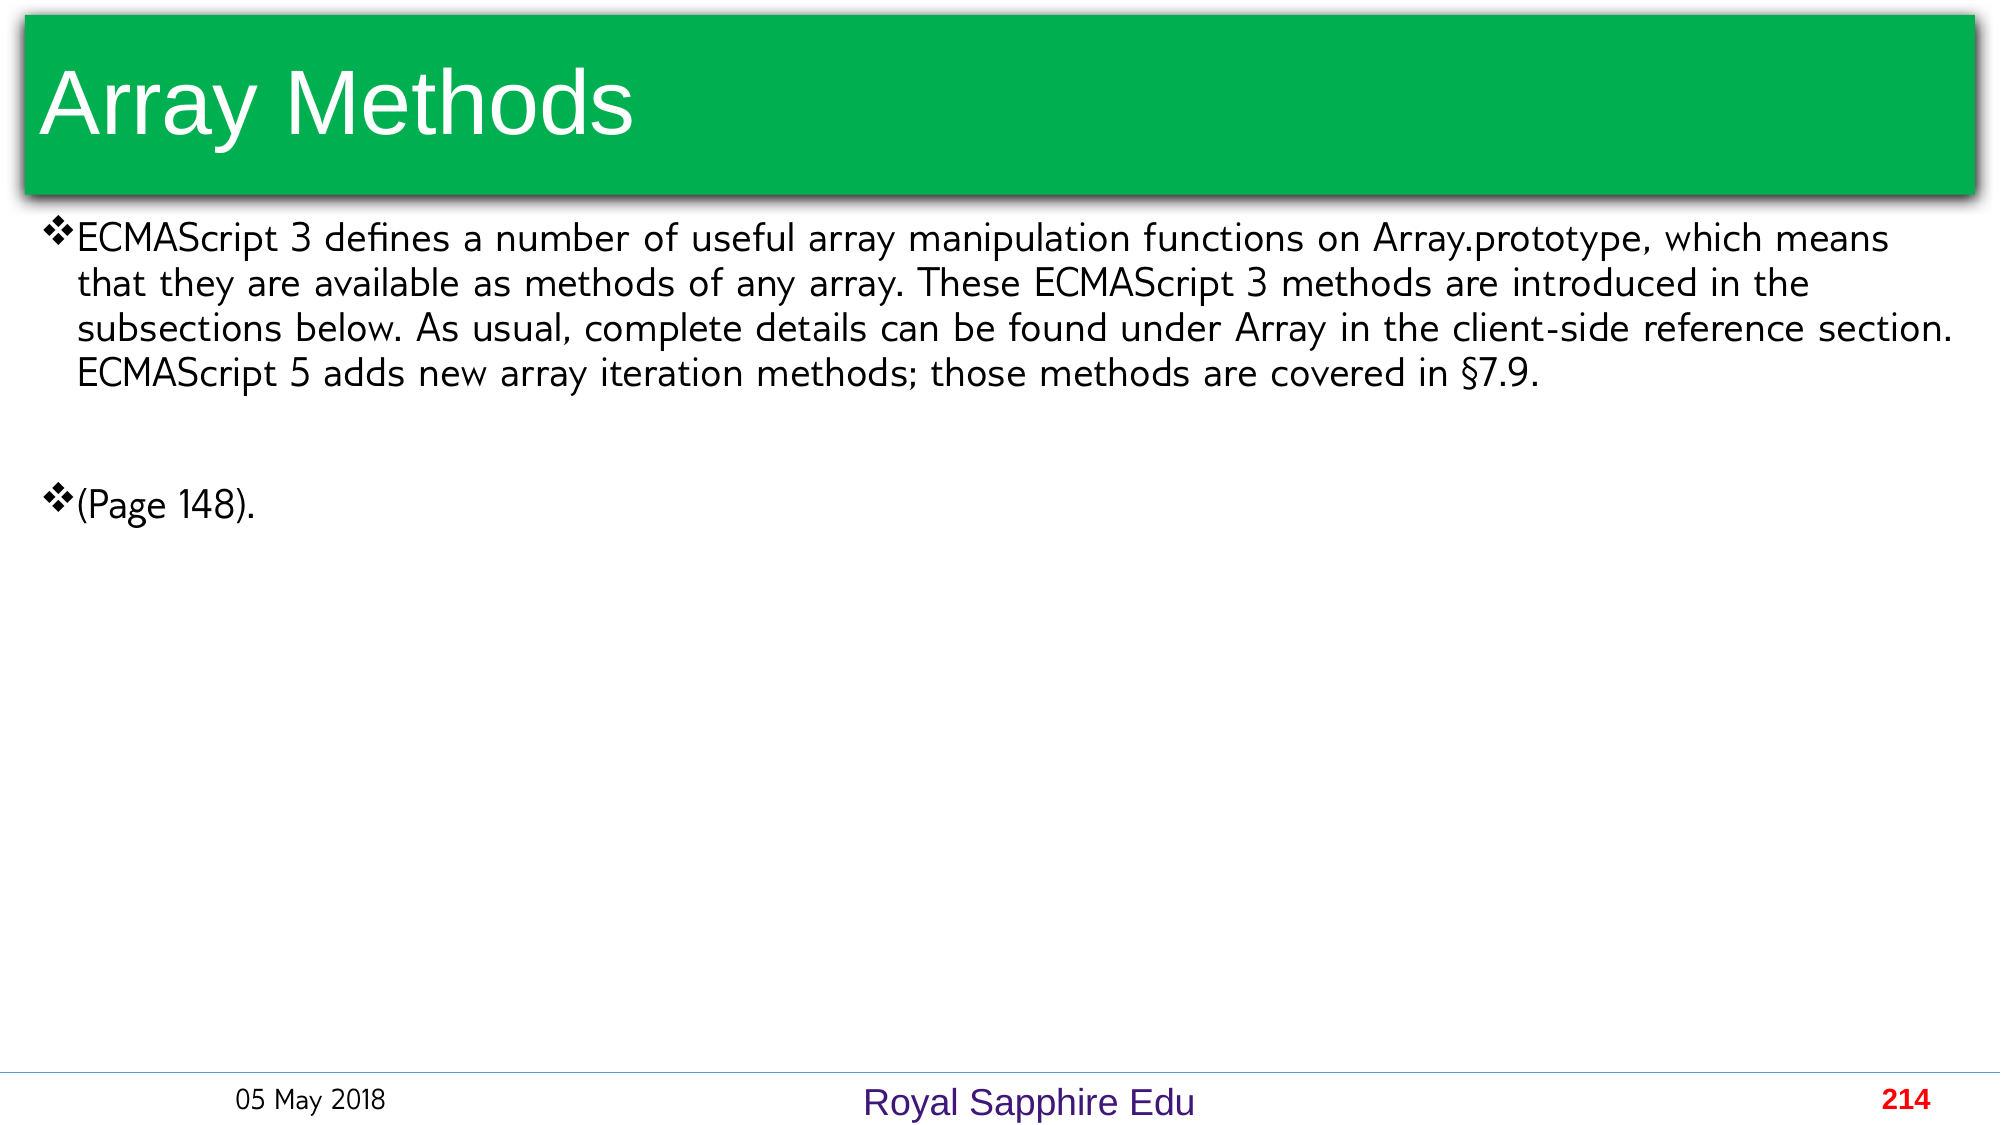

# Array Methods
ECMAScript 3 defines a number of useful array manipulation functions on Array.prototype, which means that they are available as methods of any array. These ECMAScript 3 methods are introduced in the subsections below. As usual, complete details can be found under Array in the client-side reference section. ECMAScript 5 adds new array iteration methods; those methods are covered in §7.9.

(Page 148).
05 May 2018
214